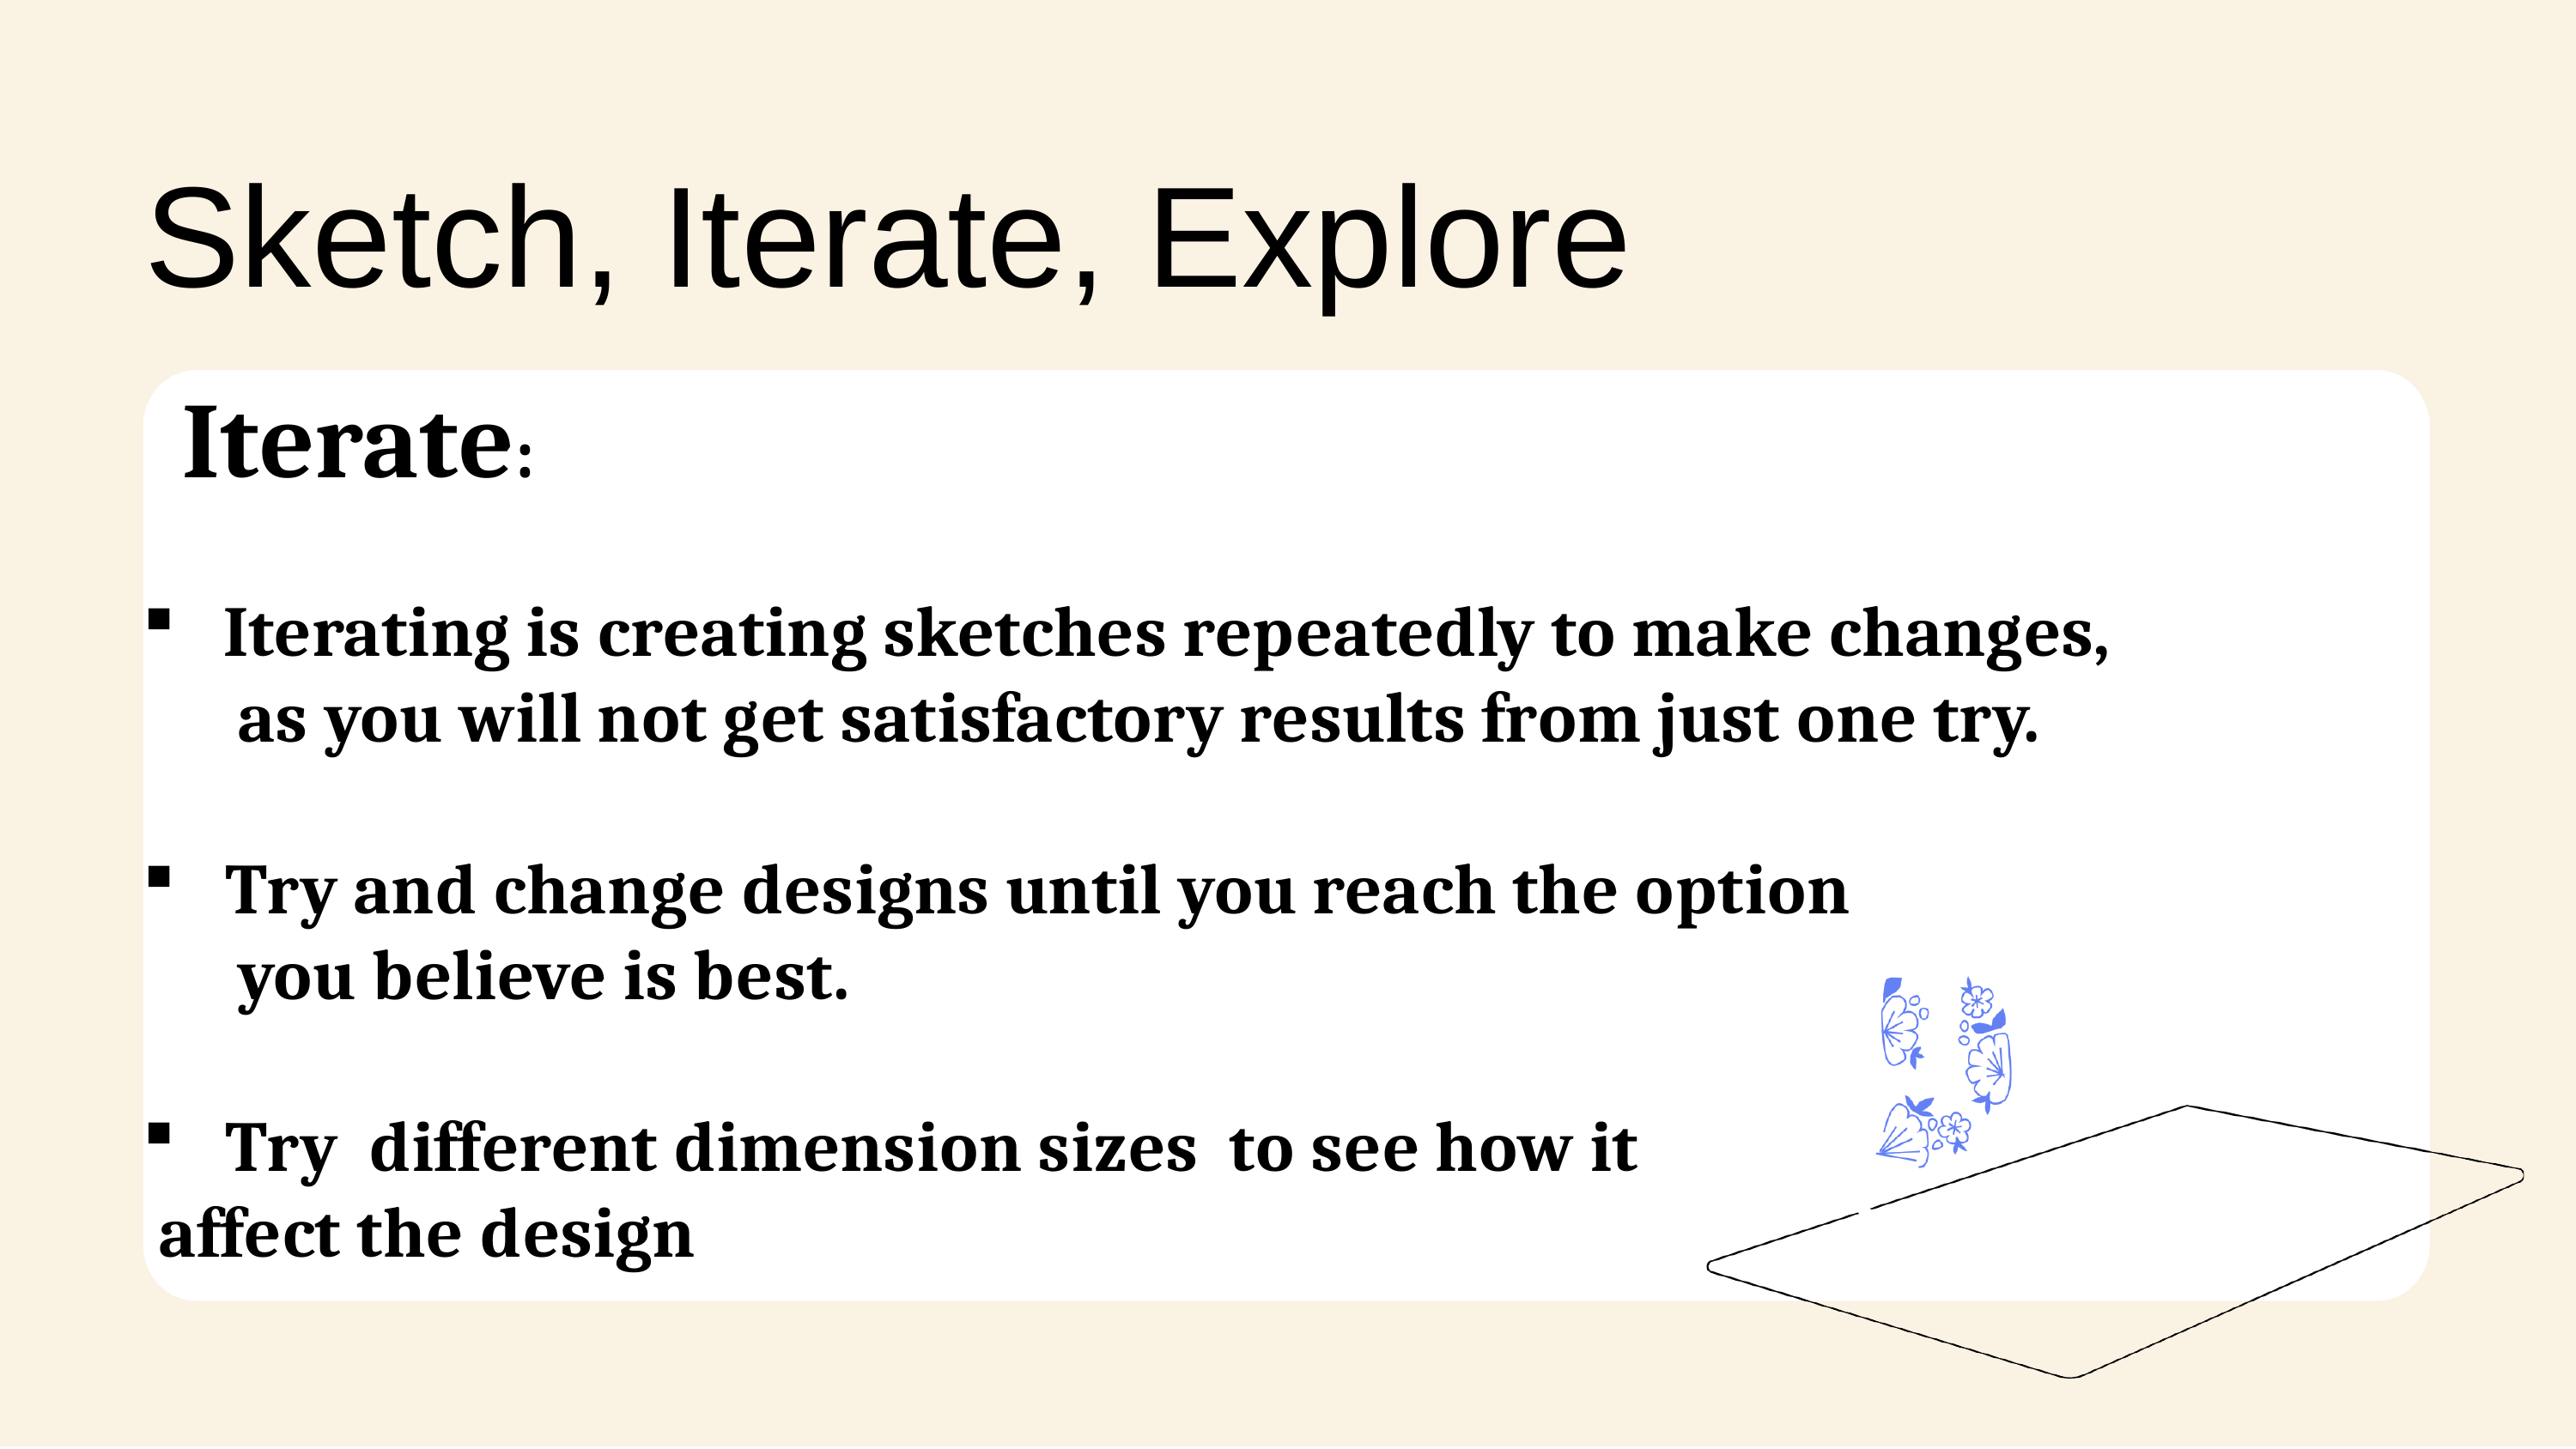

# Sketch, Iterate, Explore
  Iterate:

Iterating is creating sketches repeatedly to make changes,
      as you will not get satisfactory results from just one try.

Try and change designs until you reach the option
      you believe is best.

Try  different dimension sizes  to see how it
 affect the design